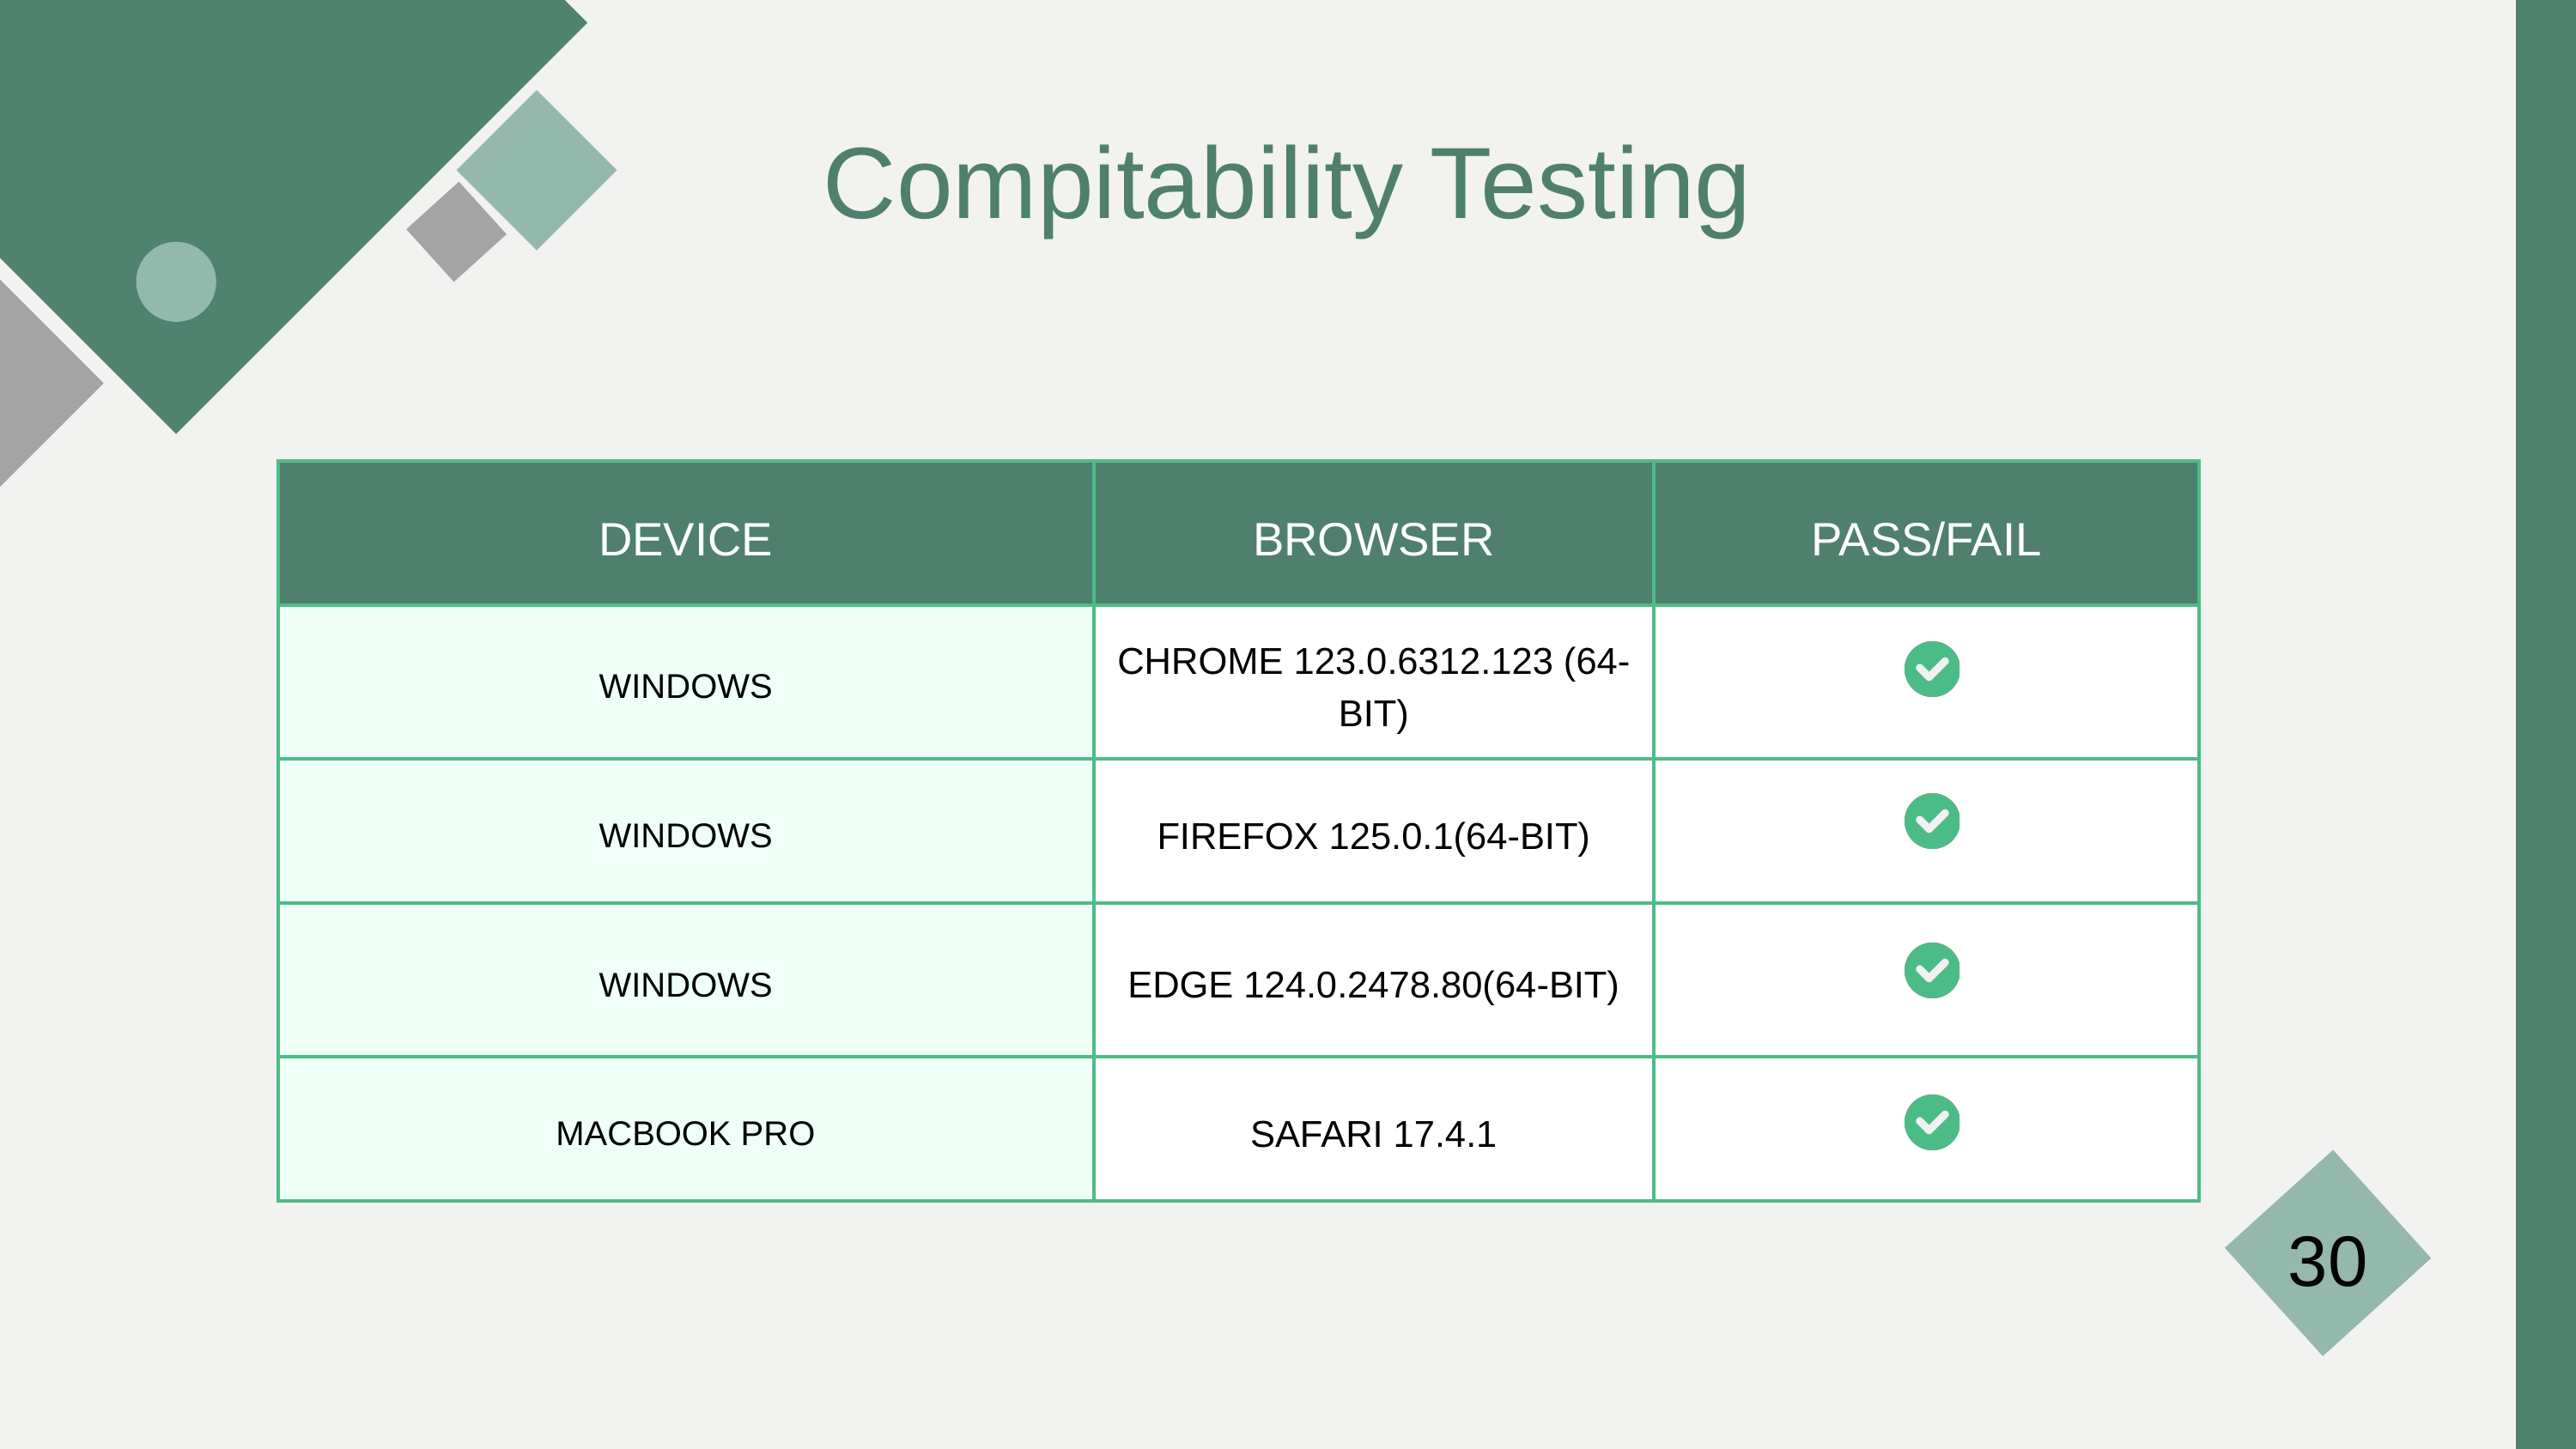

Compitability Testing

| DEVICE | BROWSER | PASS/FAIL |
| --- | --- | --- |
| WINDOWS | CHROME 123.0.6312.123 (64-BIT) |  |
| WINDOWS | FIREFOX 125.0.1(64-BIT) |  |
| WINDOWS | EDGE 124.0.2478.80(64-BIT) |  |
| MACBOOK PRO | SAFARI 17.4.1 |  |

30